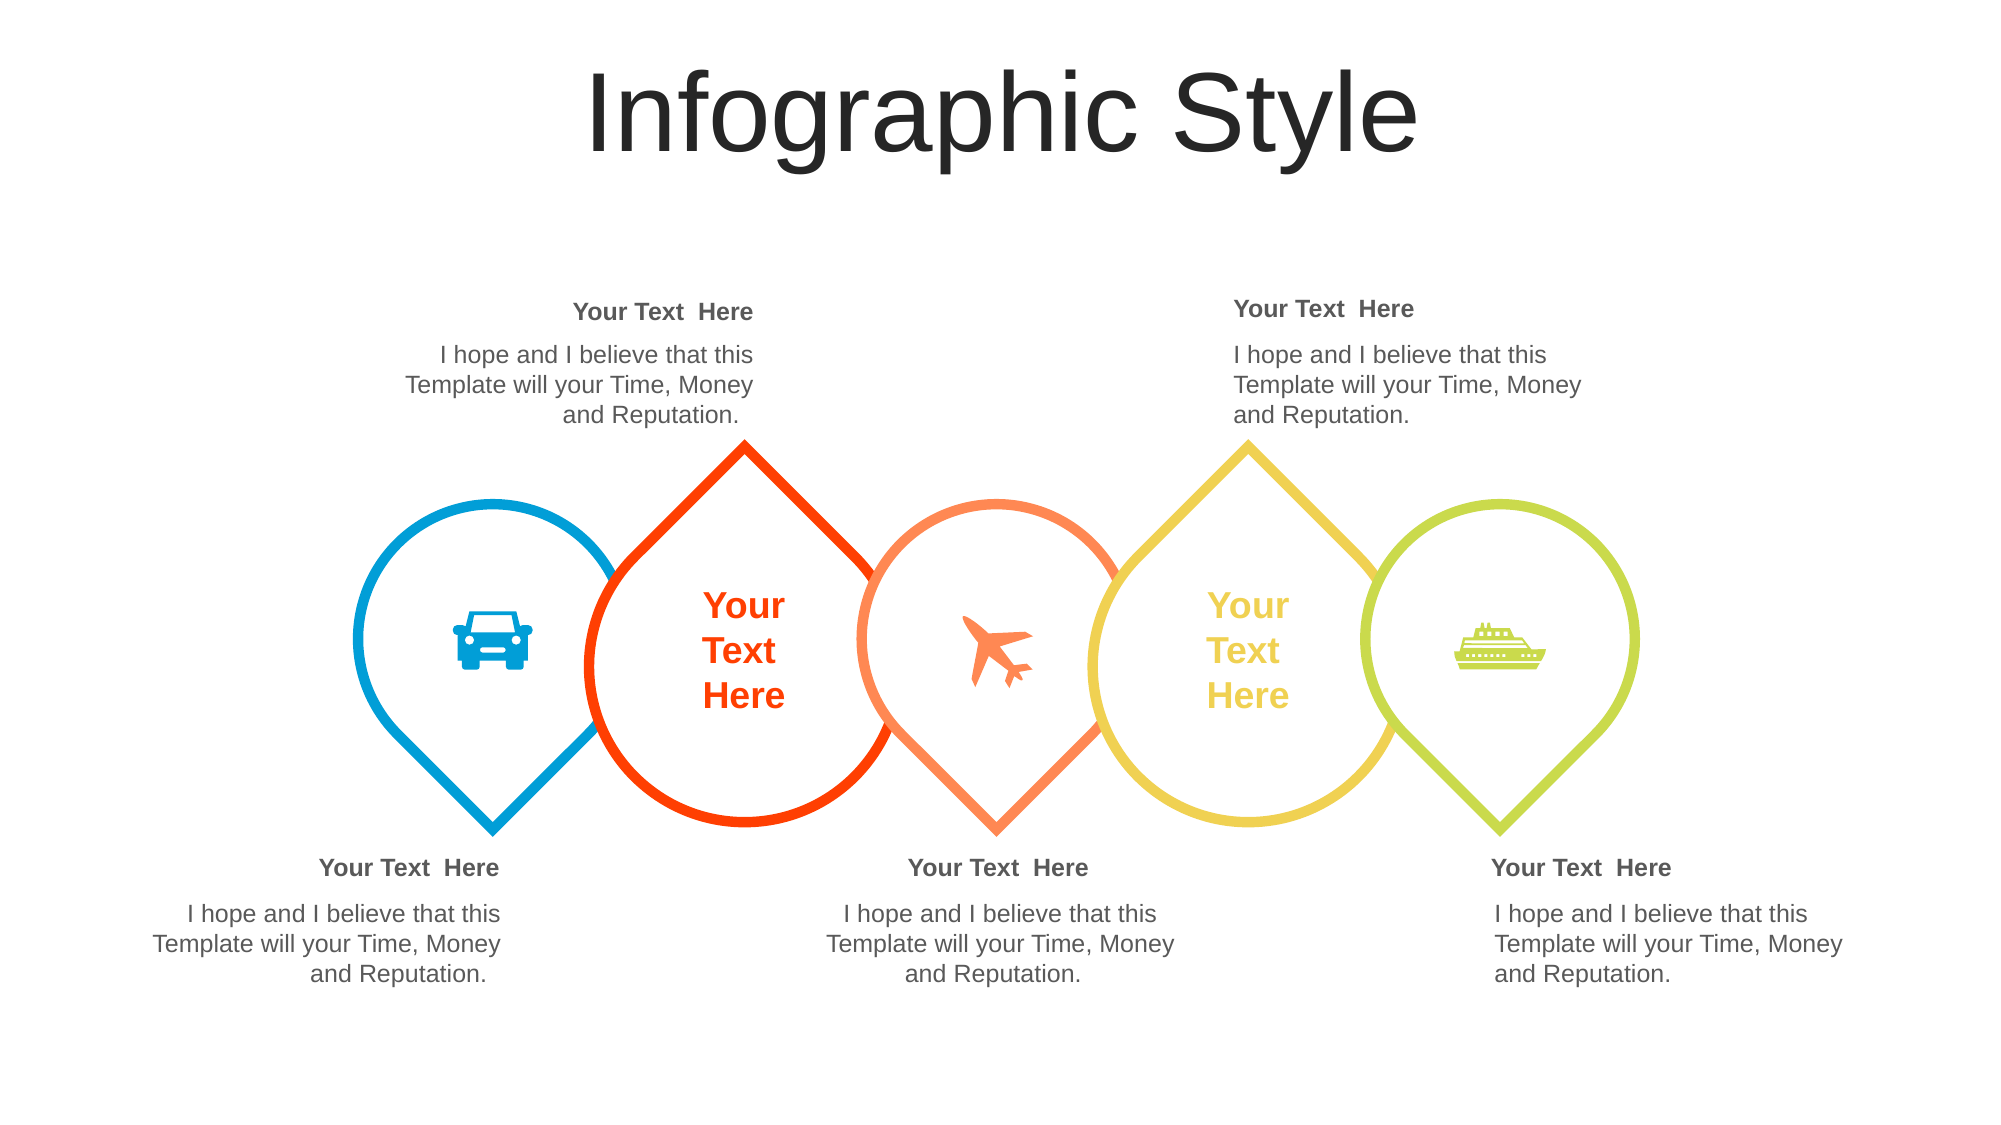

Infographic Style
Your Text  Here
I hope and I believe that this Template will your Time, Money and Reputation.
Your Text  Here
I hope and I believe that this Template will your Time, Money and Reputation.

Your
Text
Here
Your
Text
Here

Your Text  Here
I hope and I believe that this Template will your Time, Money and Reputation.
Your Text  Here
I hope and I believe that this Template will your Time, Money and Reputation.
Your Text  Here
I hope and I believe that this Template will your Time, Money and Reputation.